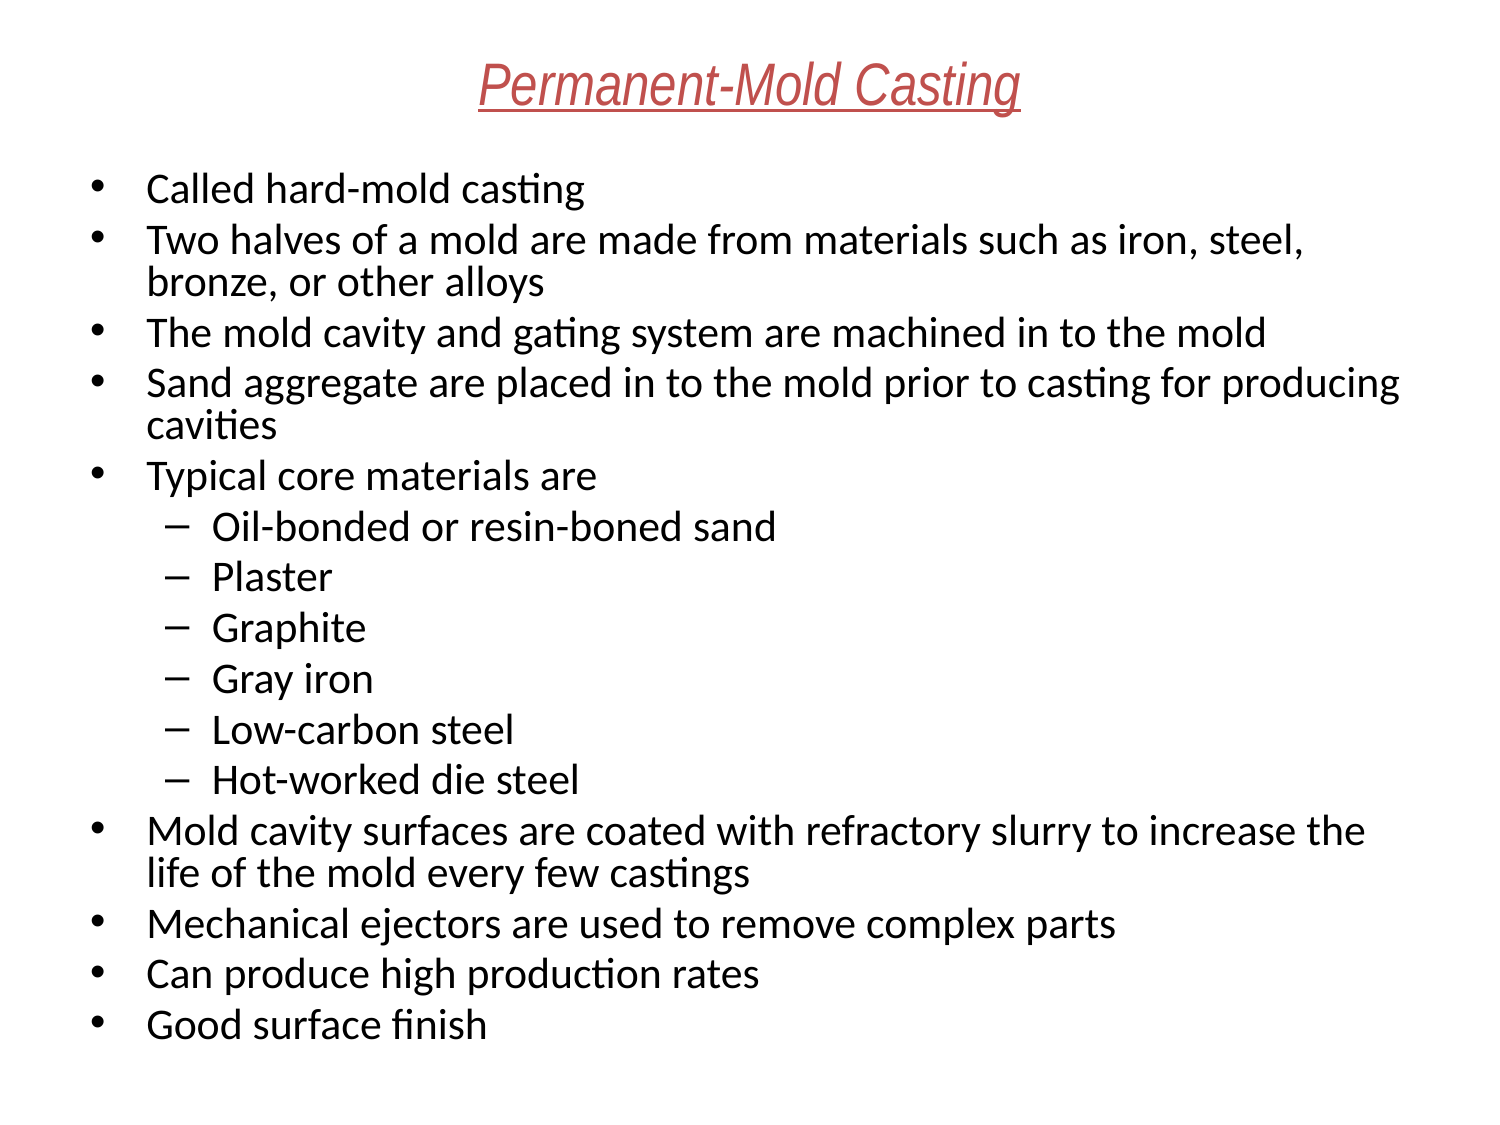

# Permanent-Mold Casting
Called hard-mold casting
Two halves of a mold are made from materials such as iron, steel, bronze, or other alloys
The mold cavity and gating system are machined in to the mold
Sand aggregate are placed in to the mold prior to casting for producing cavities
Typical core materials are
Oil-bonded or resin-boned sand
Plaster
Graphite
Gray iron
Low-carbon steel
Hot-worked die steel
Mold cavity surfaces are coated with refractory slurry to increase the life of the mold every few castings
Mechanical ejectors are used to remove complex parts
Can produce high production rates
Good surface finish